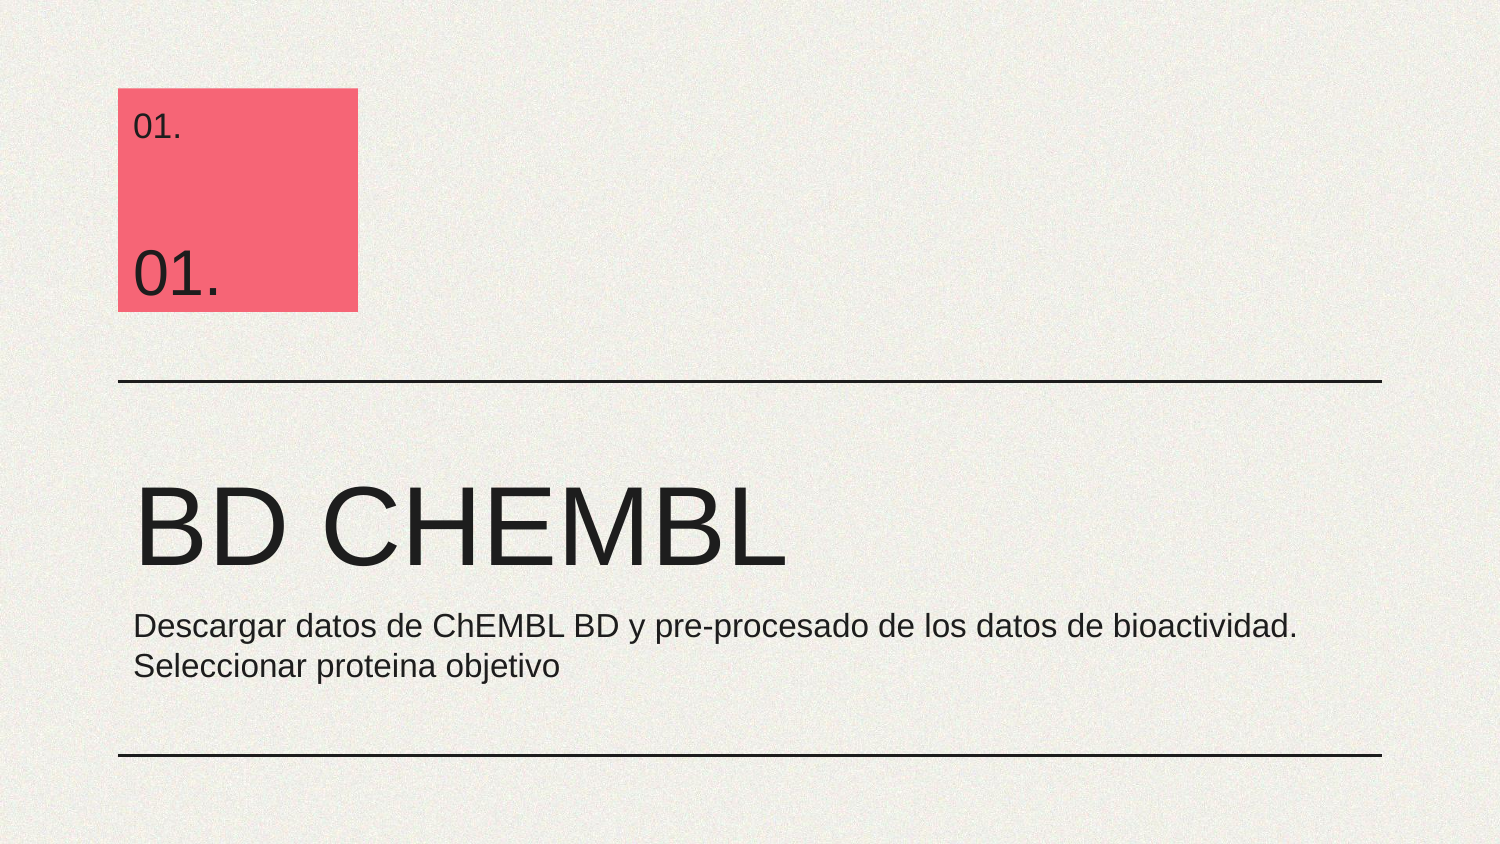

01.

01.
# BD CHEMBL
Descargar datos de ChEMBL BD y pre-procesado de los datos de bioactividad.
Seleccionar proteina objetivo